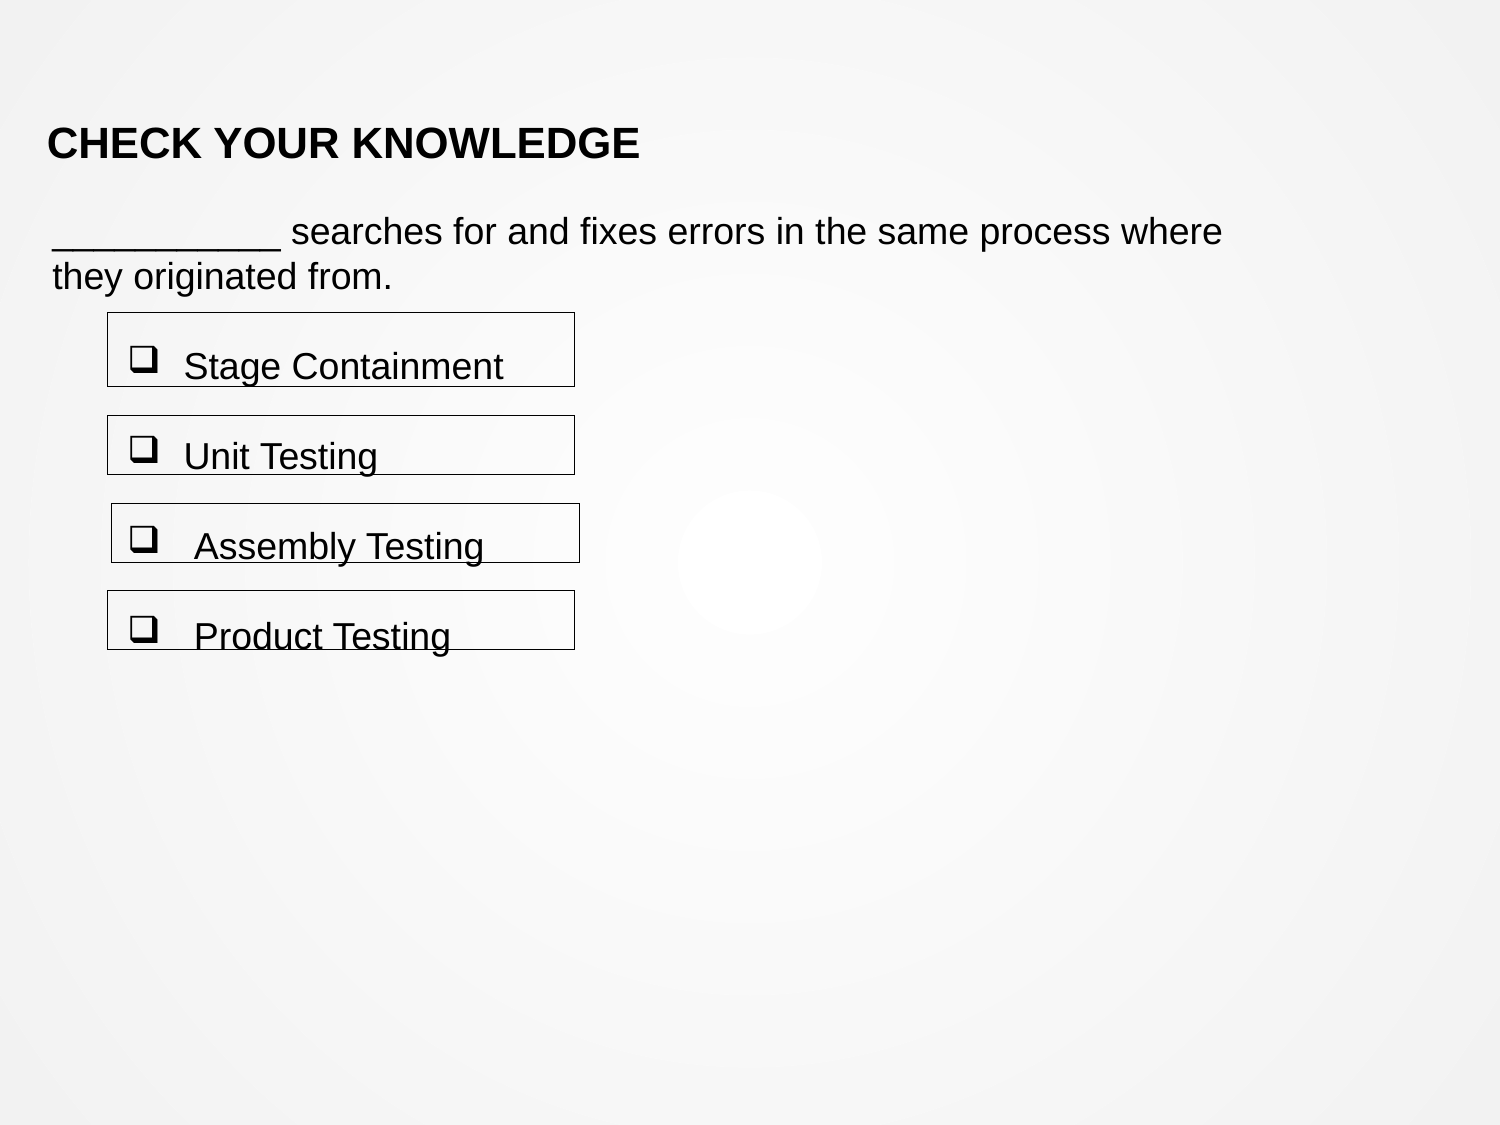

# Check Your Knowledge
___________ searches for and fixes errors in the same process where they originated from.
Stage Containment
Unit Testing
 Assembly Testing
 Product Testing